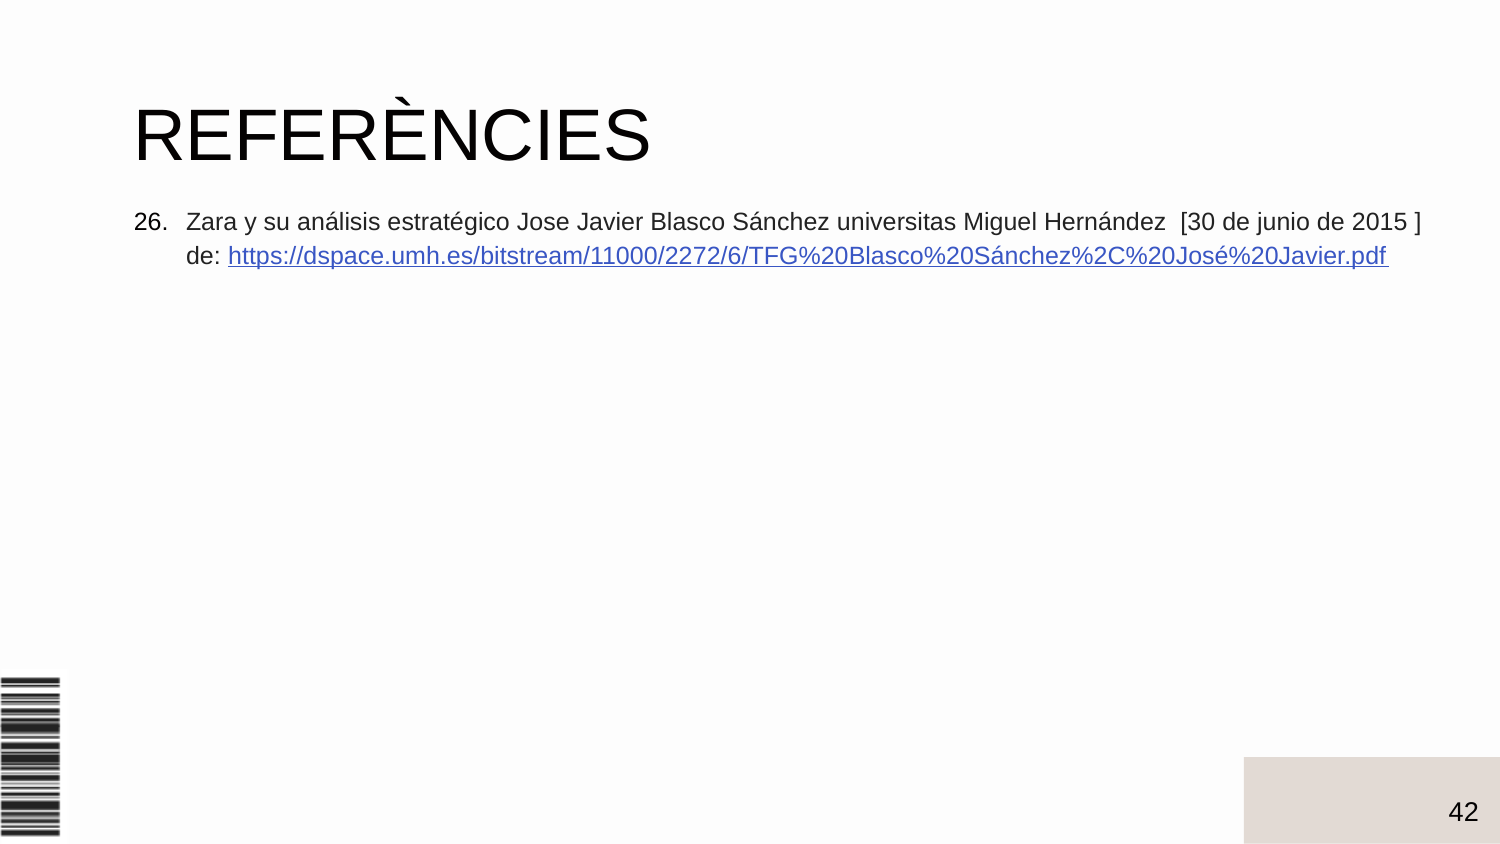

REFERÈNCIES
Zara y su análisis estratégico Jose Javier Blasco Sánchez universitas Miguel Hernández  [30 de junio de 2015 ] de: https://dspace.umh.es/bitstream/11000/2272/6/TFG%20Blasco%20Sánchez%2C%20José%20Javier.pdf
42